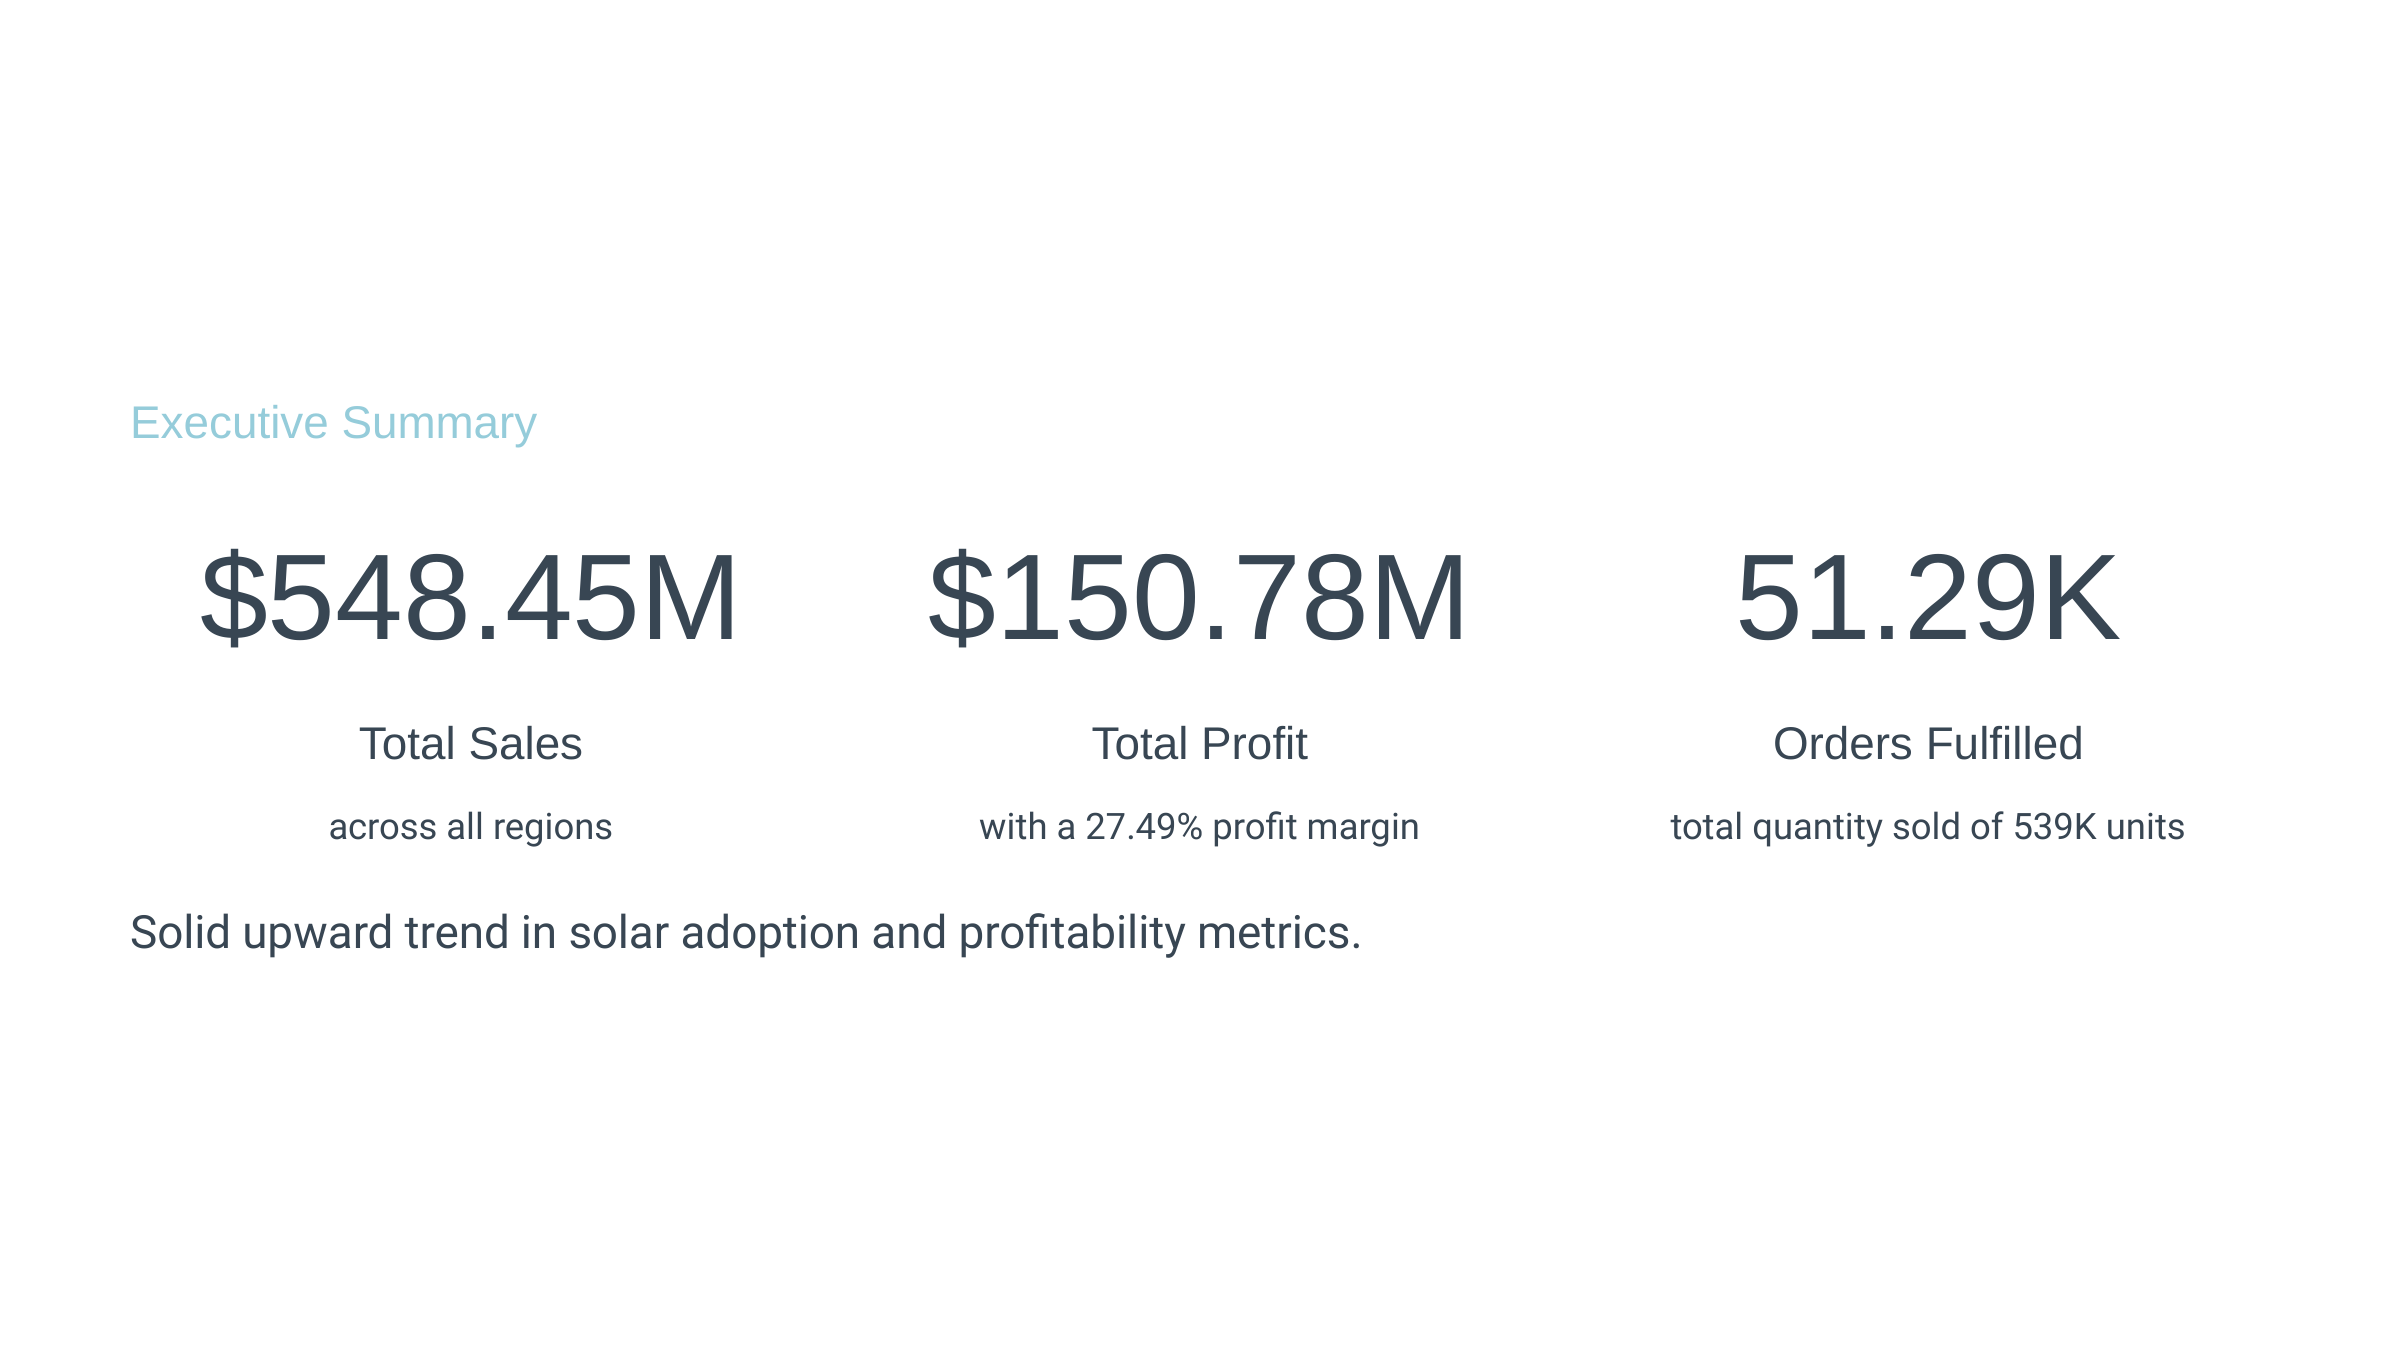

Executive Summary
$548.45M
$150.78M
51.29K
Total Sales
Total Profit
Orders Fulfilled
across all regions
with a 27.49% profit margin
total quantity sold of 539K units
Solid upward trend in solar adoption and profitability metrics.